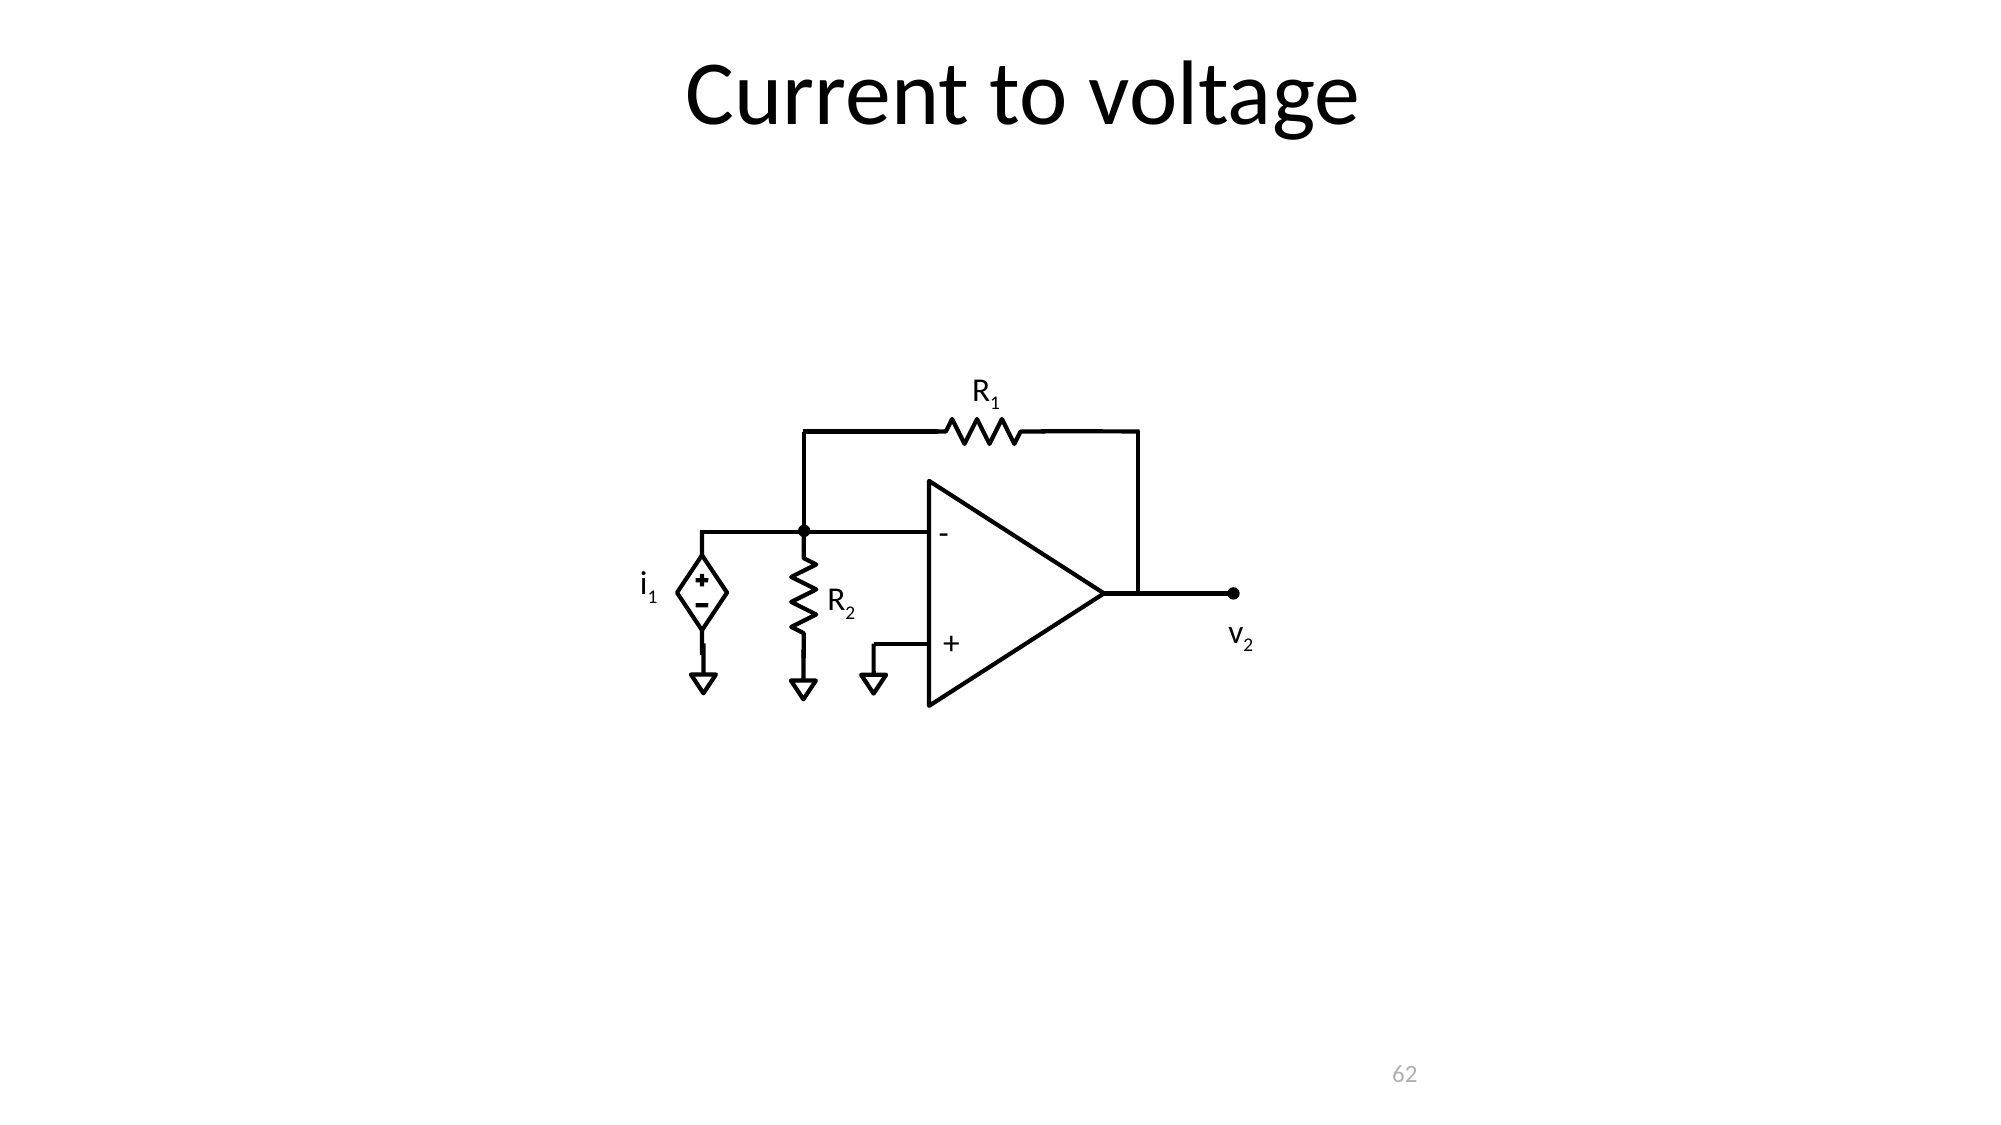

Current to voltage
R1

-

i1
R2

v2
+

62